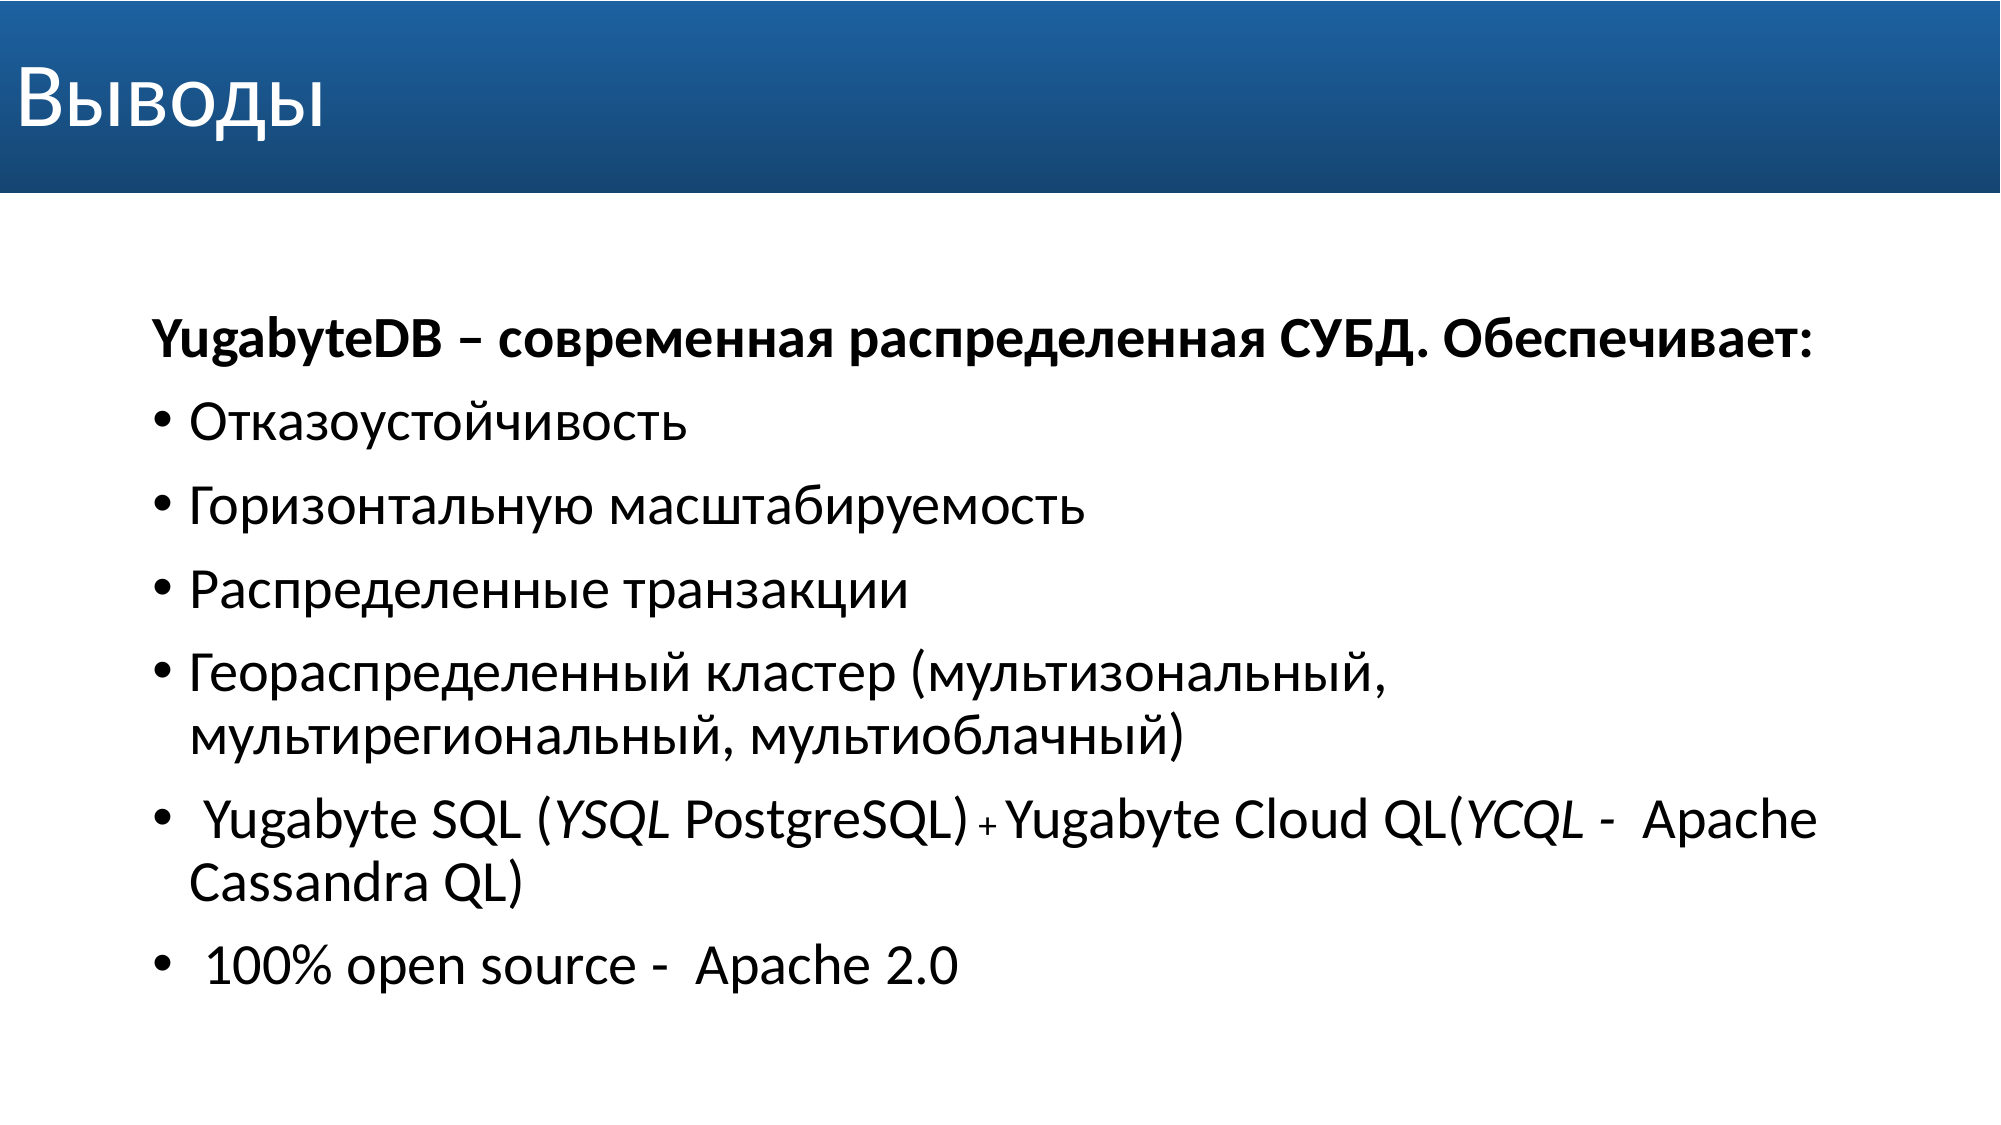

Выводы
YugabyteDB – современная распределенная СУБД. Обеспечивает:
Отказоустойчивость
Горизонтальную масштабируемость
Распределенные транзакции
Геораспределенный кластер (мультизональный, мультирегиональный, мультиоблачный)
 Yugabyte SQL (YSQL PostgreSQL) + Yugabyte Cloud QL(YCQL -  Apache Cassandra QL)
 100% оpen source -  Apache 2.0